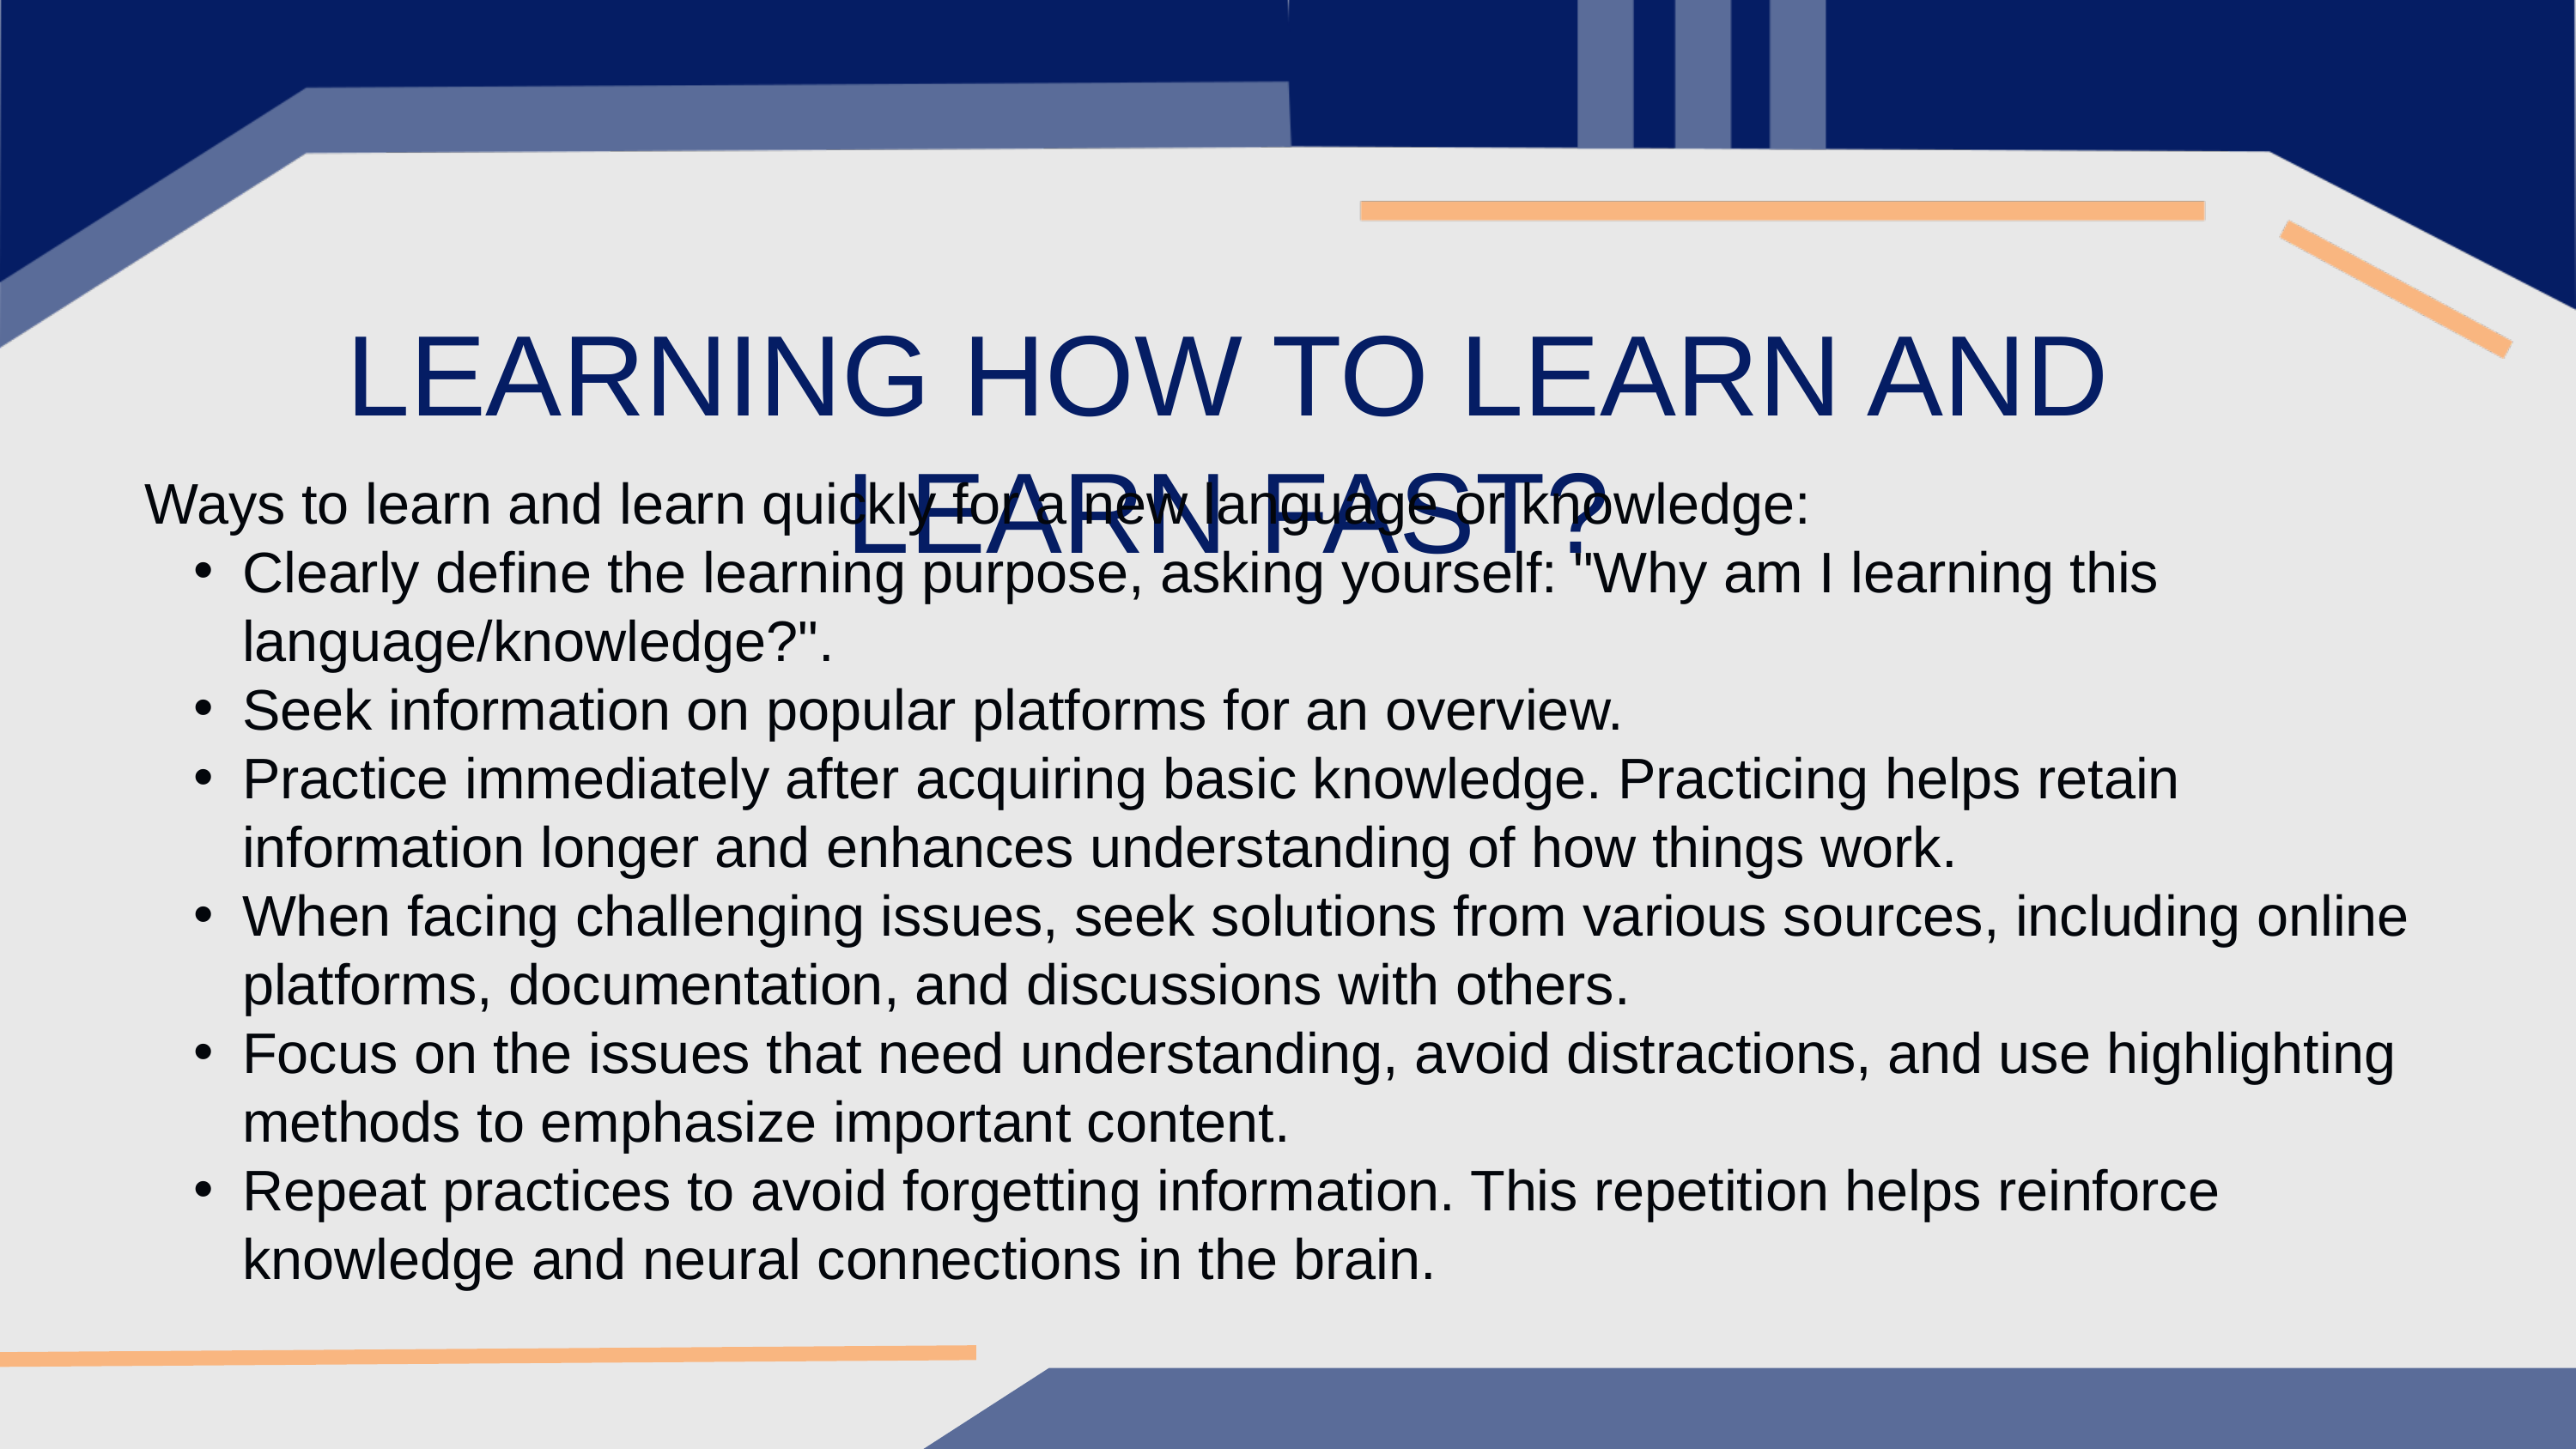

LEARNING HOW TO LEARN AND LEARN FAST?
Ways to learn and learn quickly for a new language or knowledge:
Clearly define the learning purpose, asking yourself: "Why am I learning this language/knowledge?".
Seek information on popular platforms for an overview.
Practice immediately after acquiring basic knowledge. Practicing helps retain information longer and enhances understanding of how things work.
When facing challenging issues, seek solutions from various sources, including online platforms, documentation, and discussions with others.
Focus on the issues that need understanding, avoid distractions, and use highlighting methods to emphasize important content.
Repeat practices to avoid forgetting information. This repetition helps reinforce knowledge and neural connections in the brain.